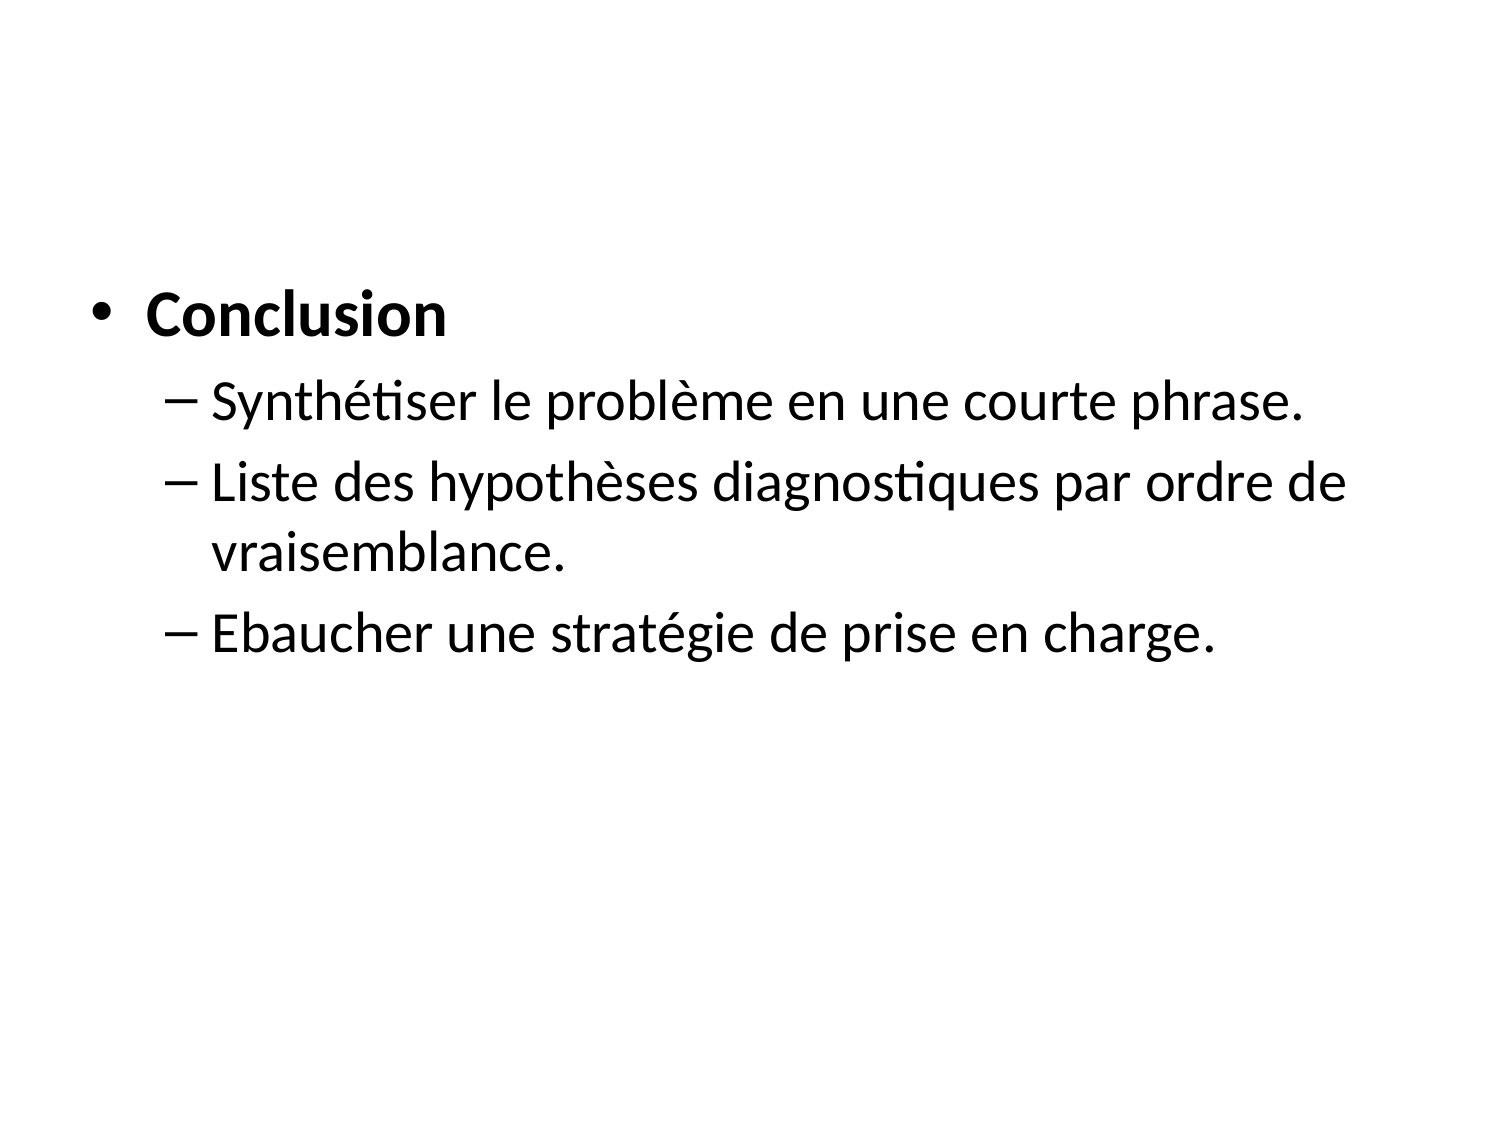

#
Conclusion
Synthétiser le problème en une courte phrase.
Liste des hypothèses diagnostiques par ordre de vraisemblance.
Ebaucher une stratégie de prise en charge.